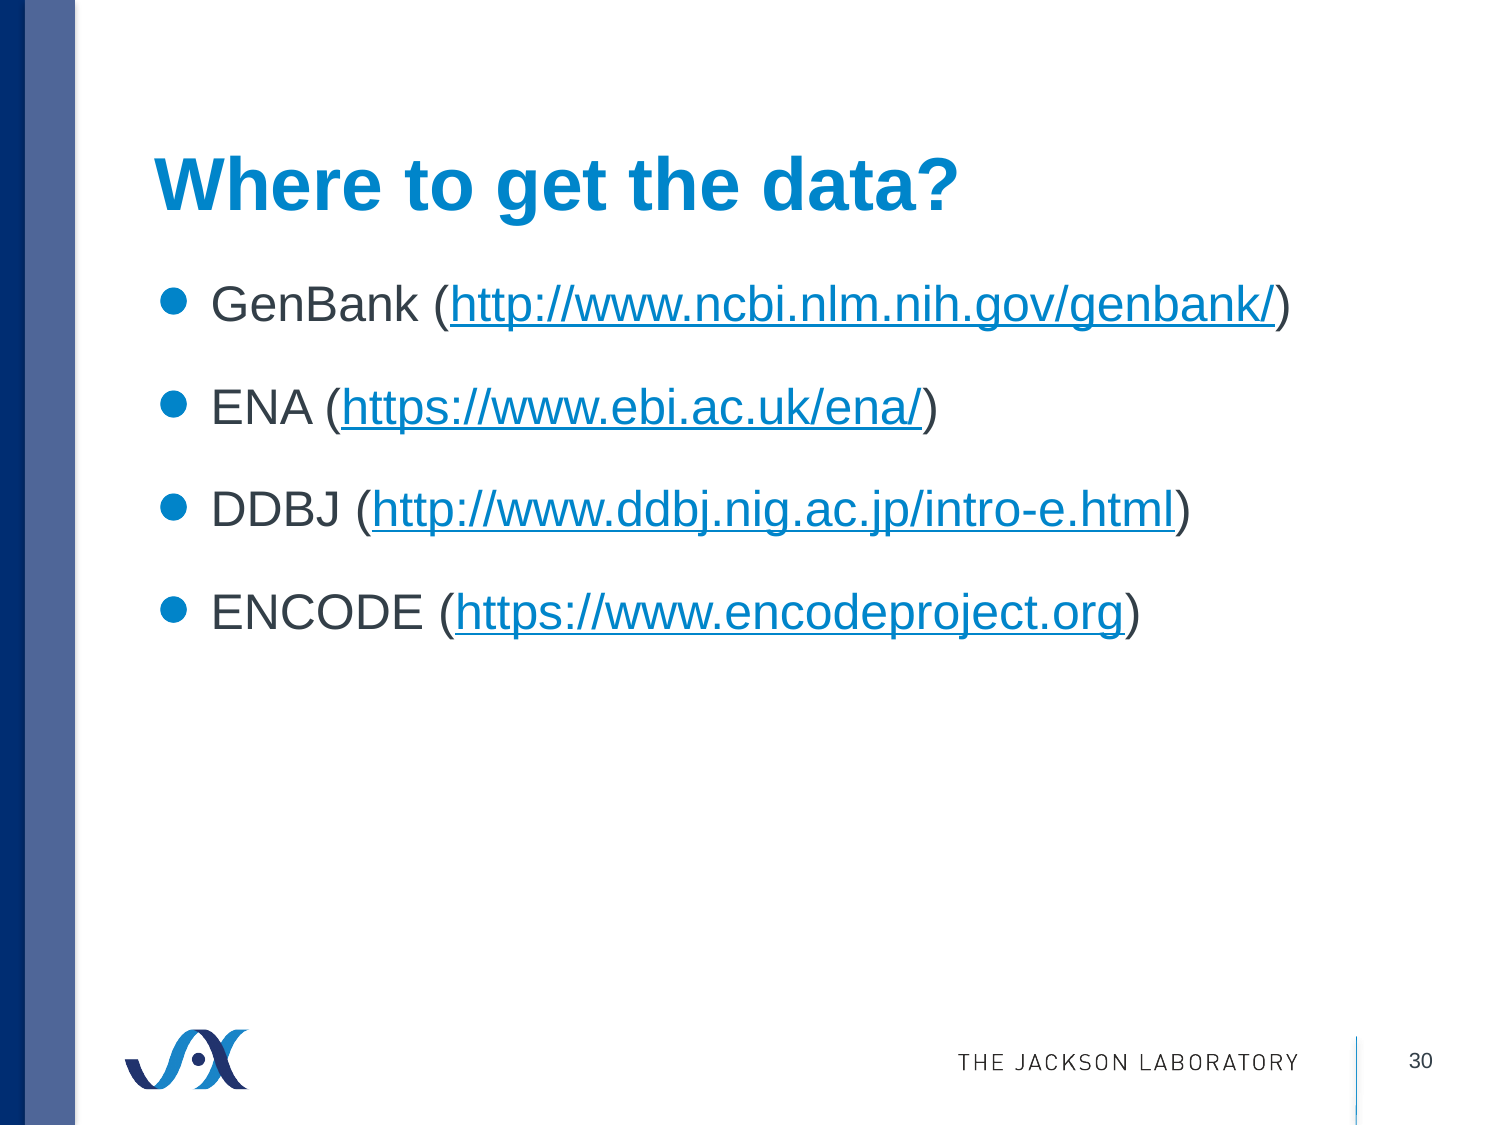

# Where to get the data?
GenBank (http://www.ncbi.nlm.nih.gov/genbank/)
ENA (https://www.ebi.ac.uk/ena/)
DDBJ (http://www.ddbj.nig.ac.jp/intro-e.html)
ENCODE (https://www.encodeproject.org)

30